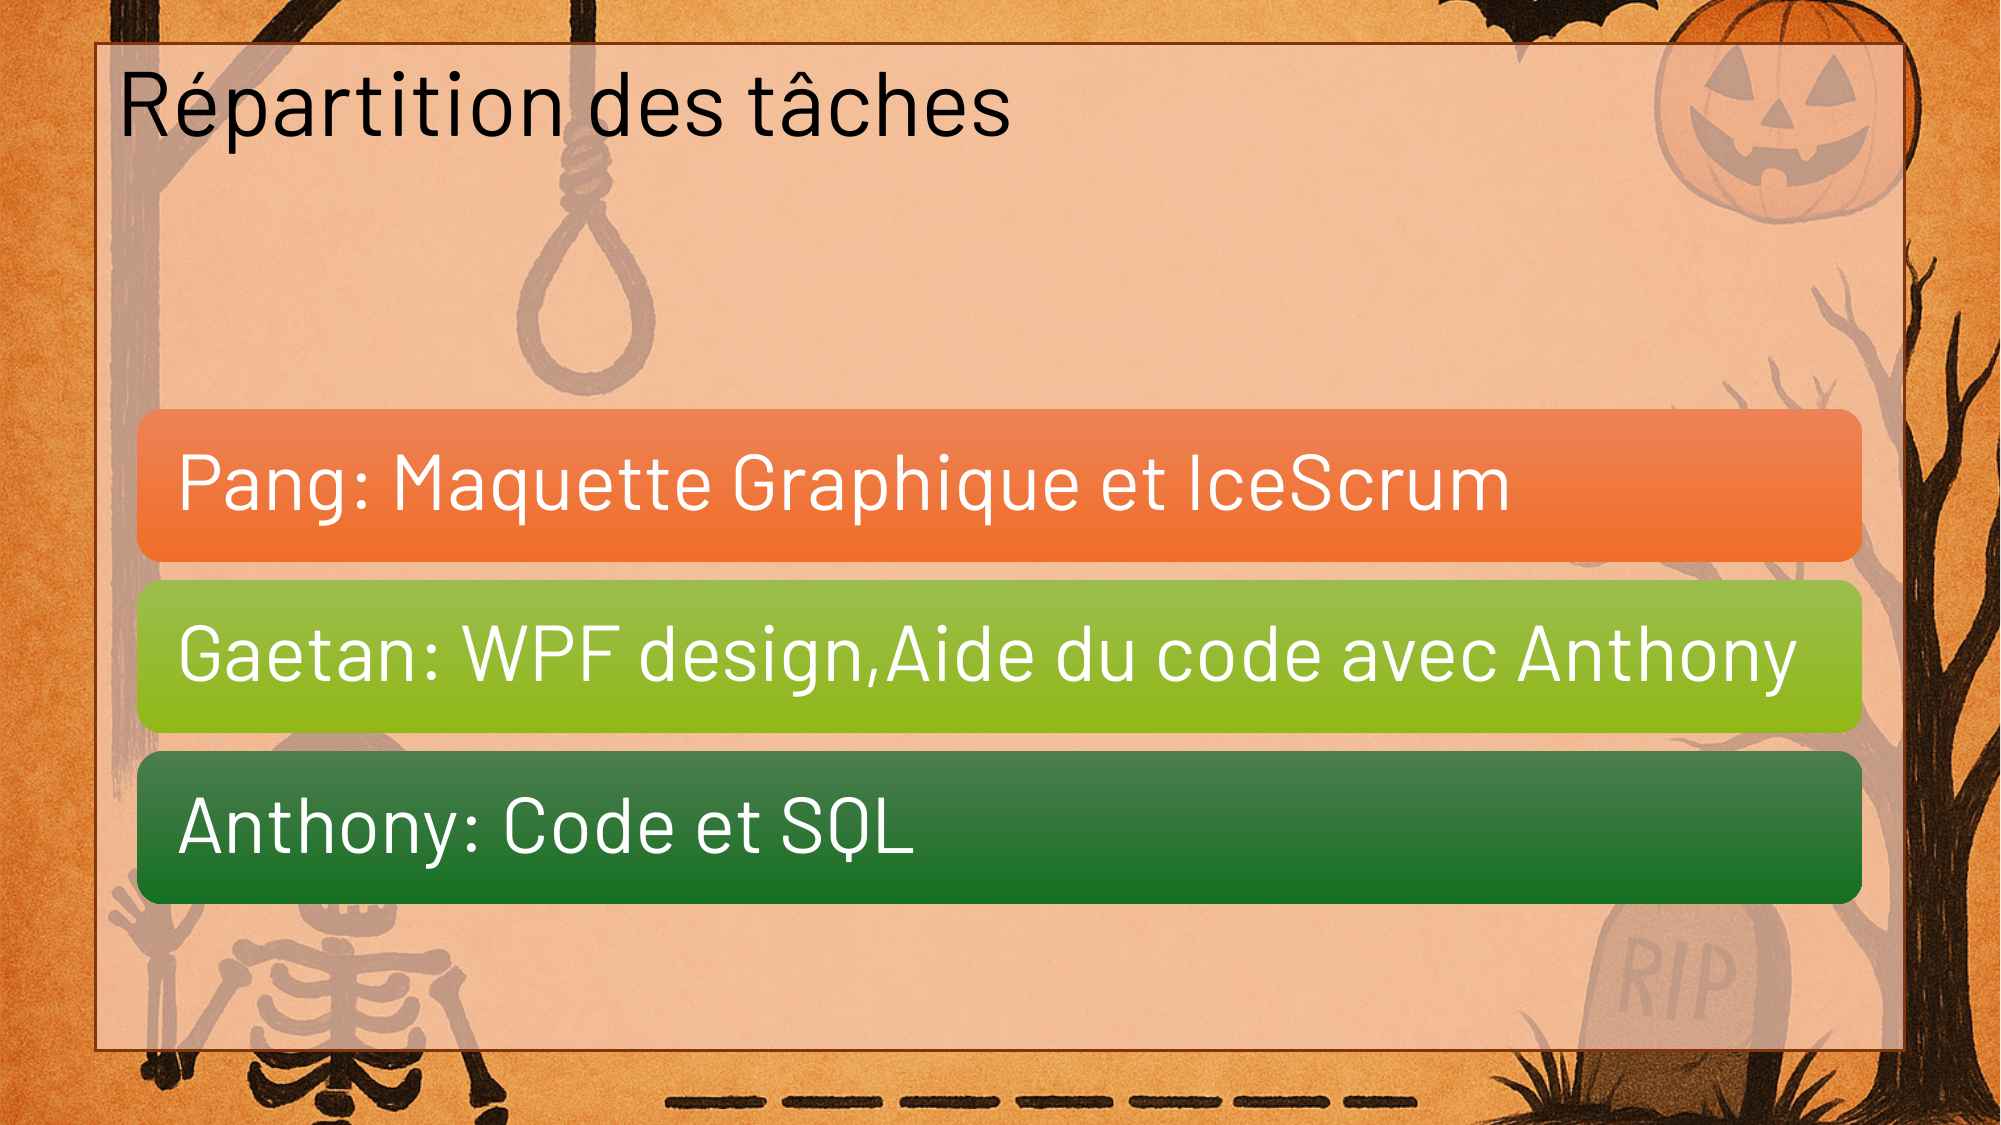

# Répartition des tâches
Pang: Maquette Graphique et IceScrum
Gaetan: WPF design,Aide du code avec Anthony
Anthony: Code et SQL